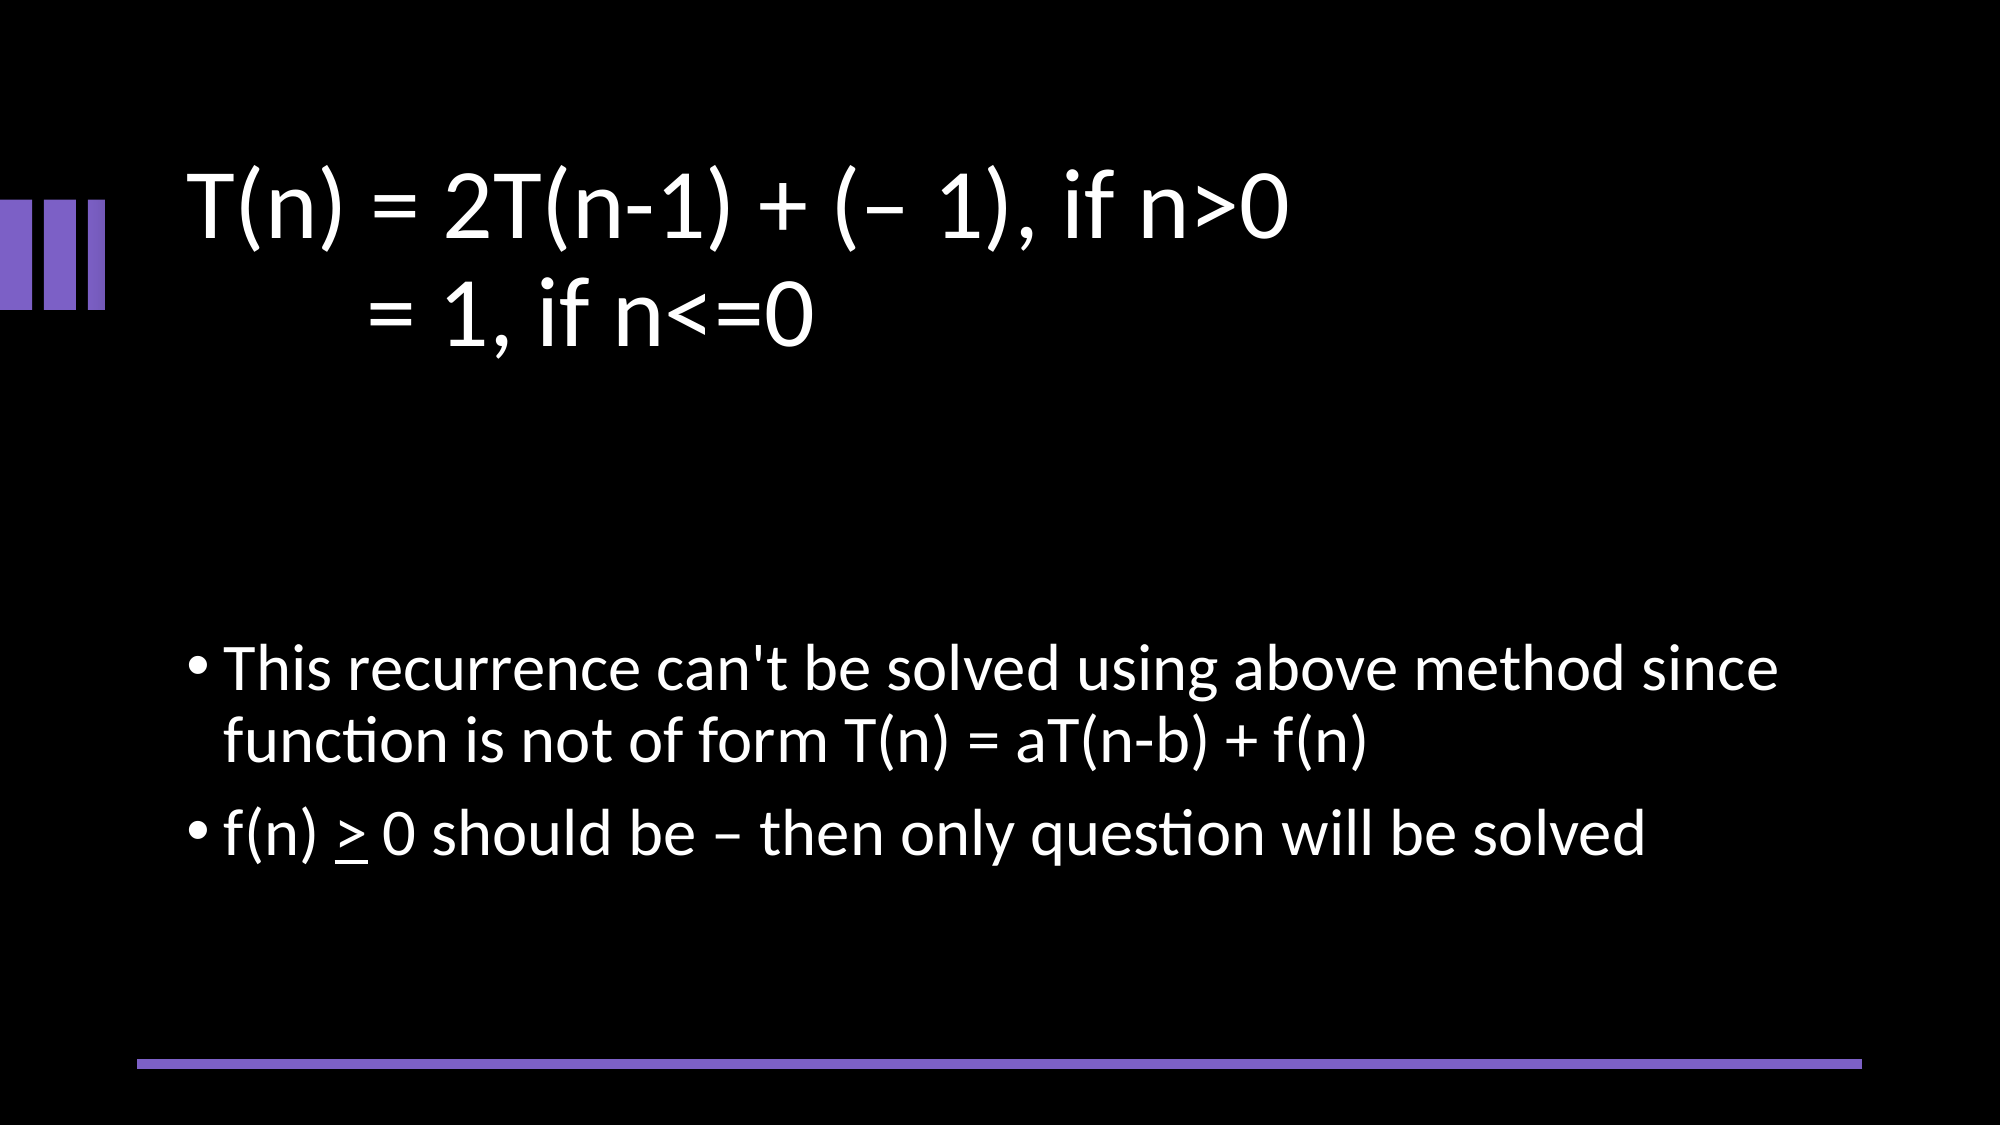

# T(n) = 2T(n-1) + (– 1), if n>0 = 1, if n<=0

This recurrence can't be solved using above method since function is not of form T(n) = aT(n-b) + f(n)
f(n) > 0 should be – then only question will be solved